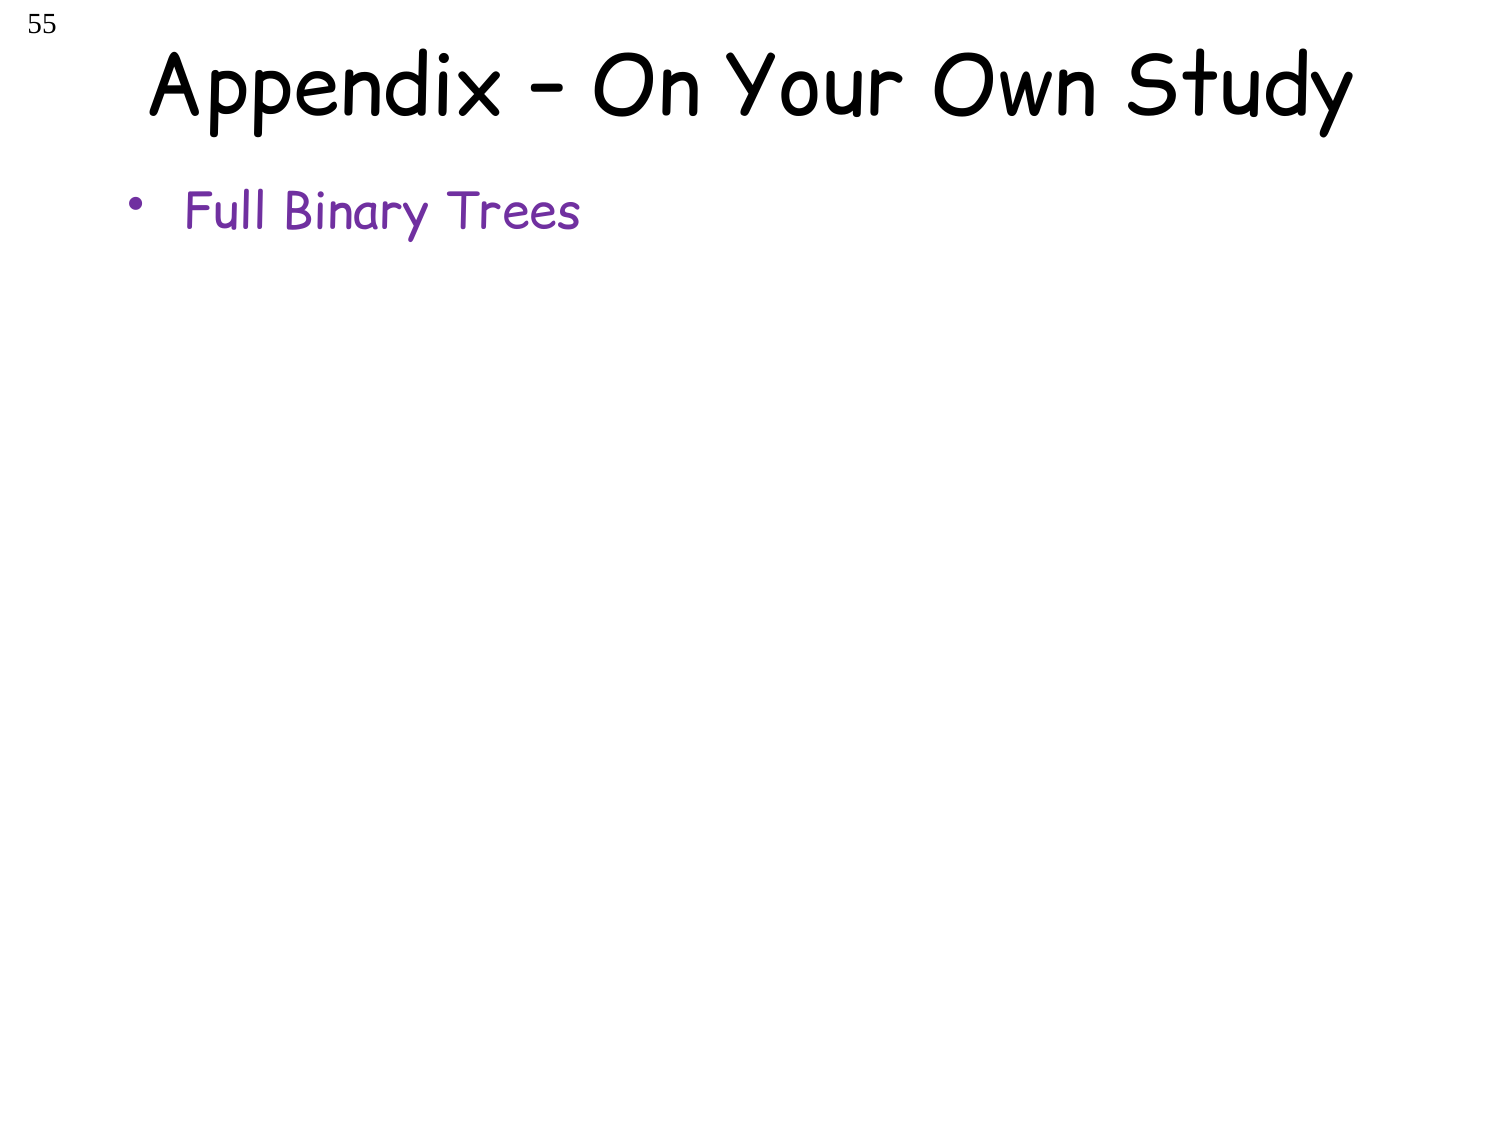

# Appendix – On Your Own Study
55
Full Binary Trees